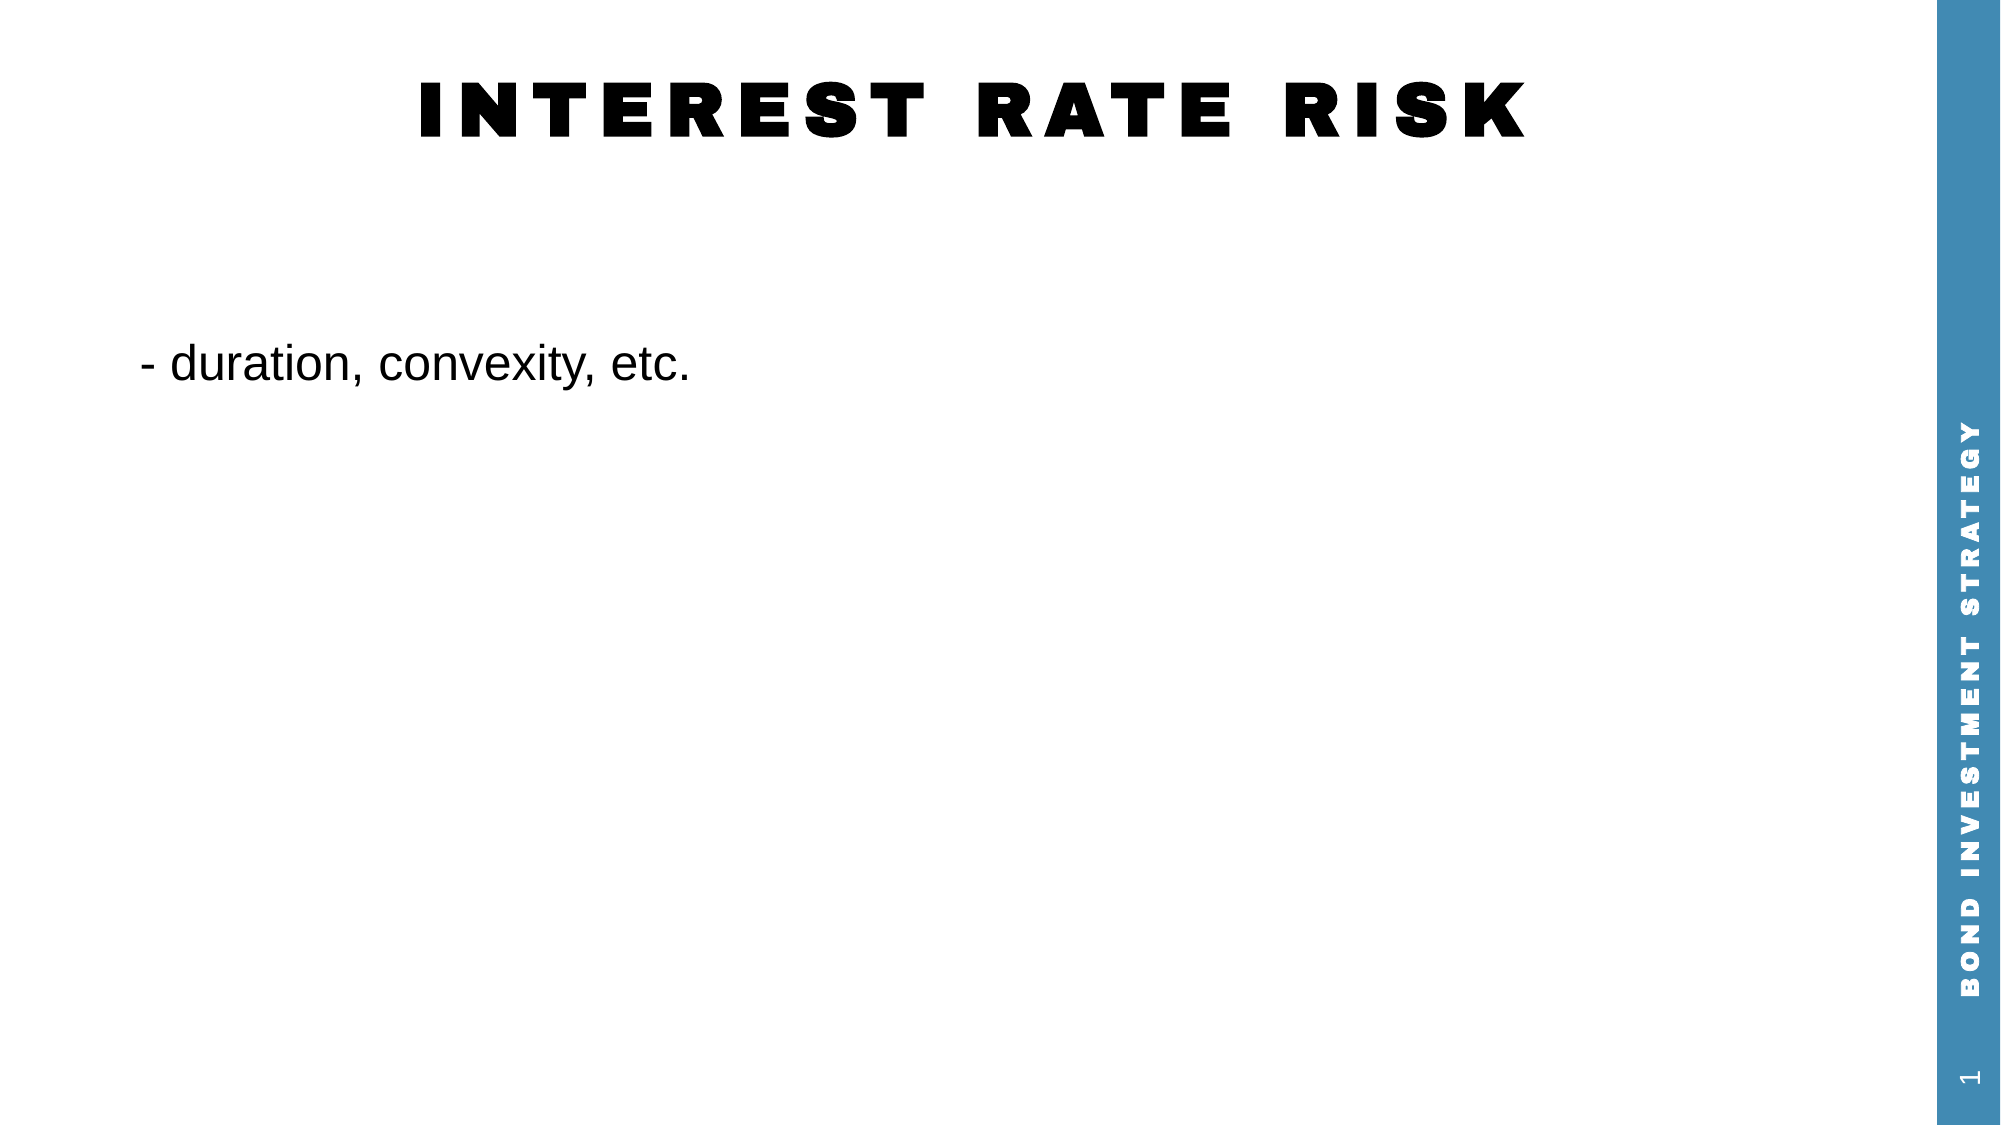

# Interest rate rısk
- duration, convexity, etc.
Bond investment strategy
1